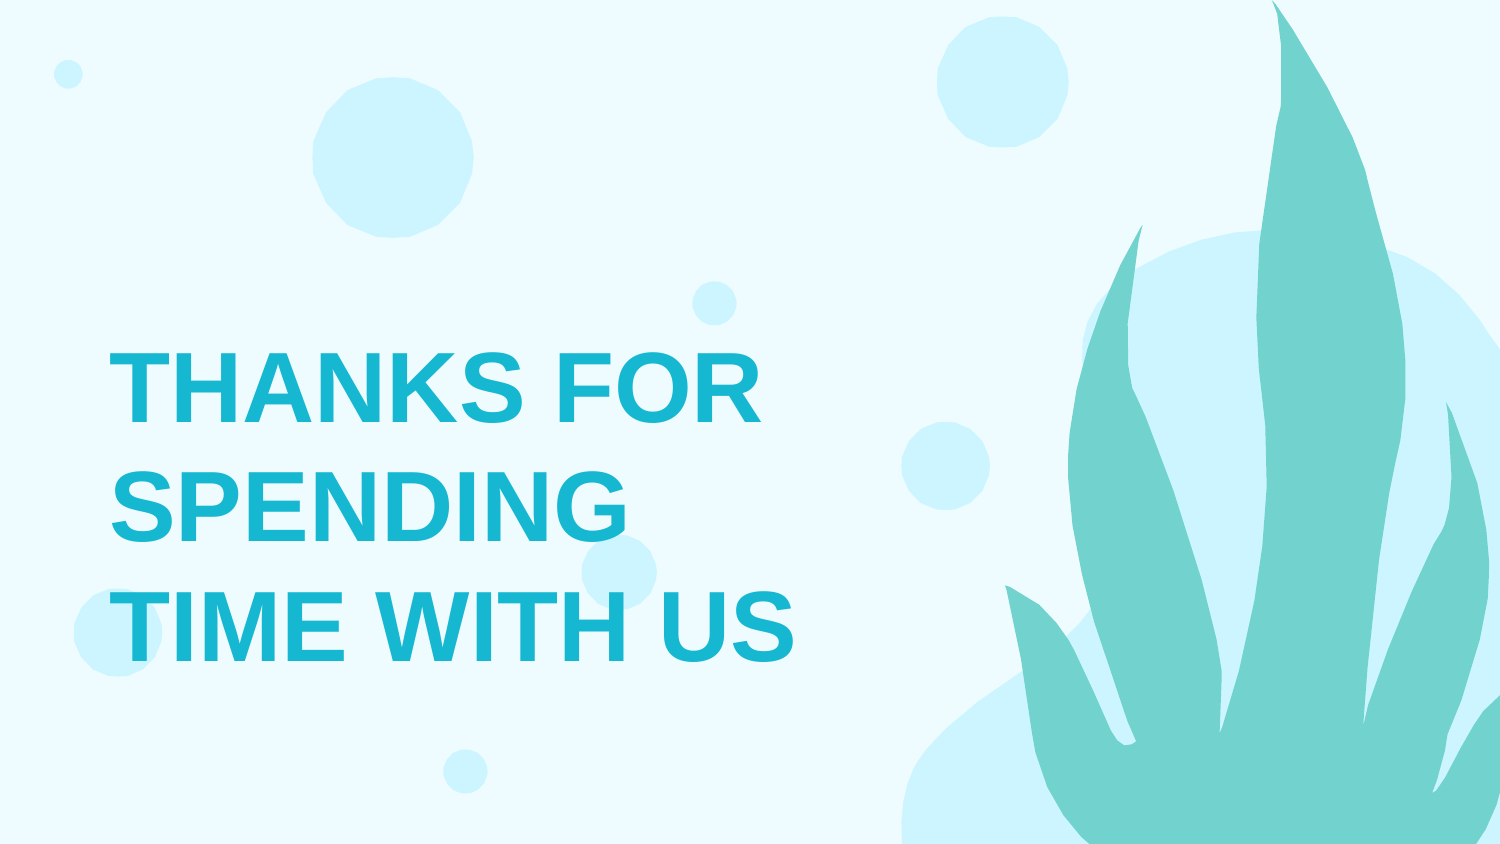

# THANKS FOR SPENDING TIME WITH US